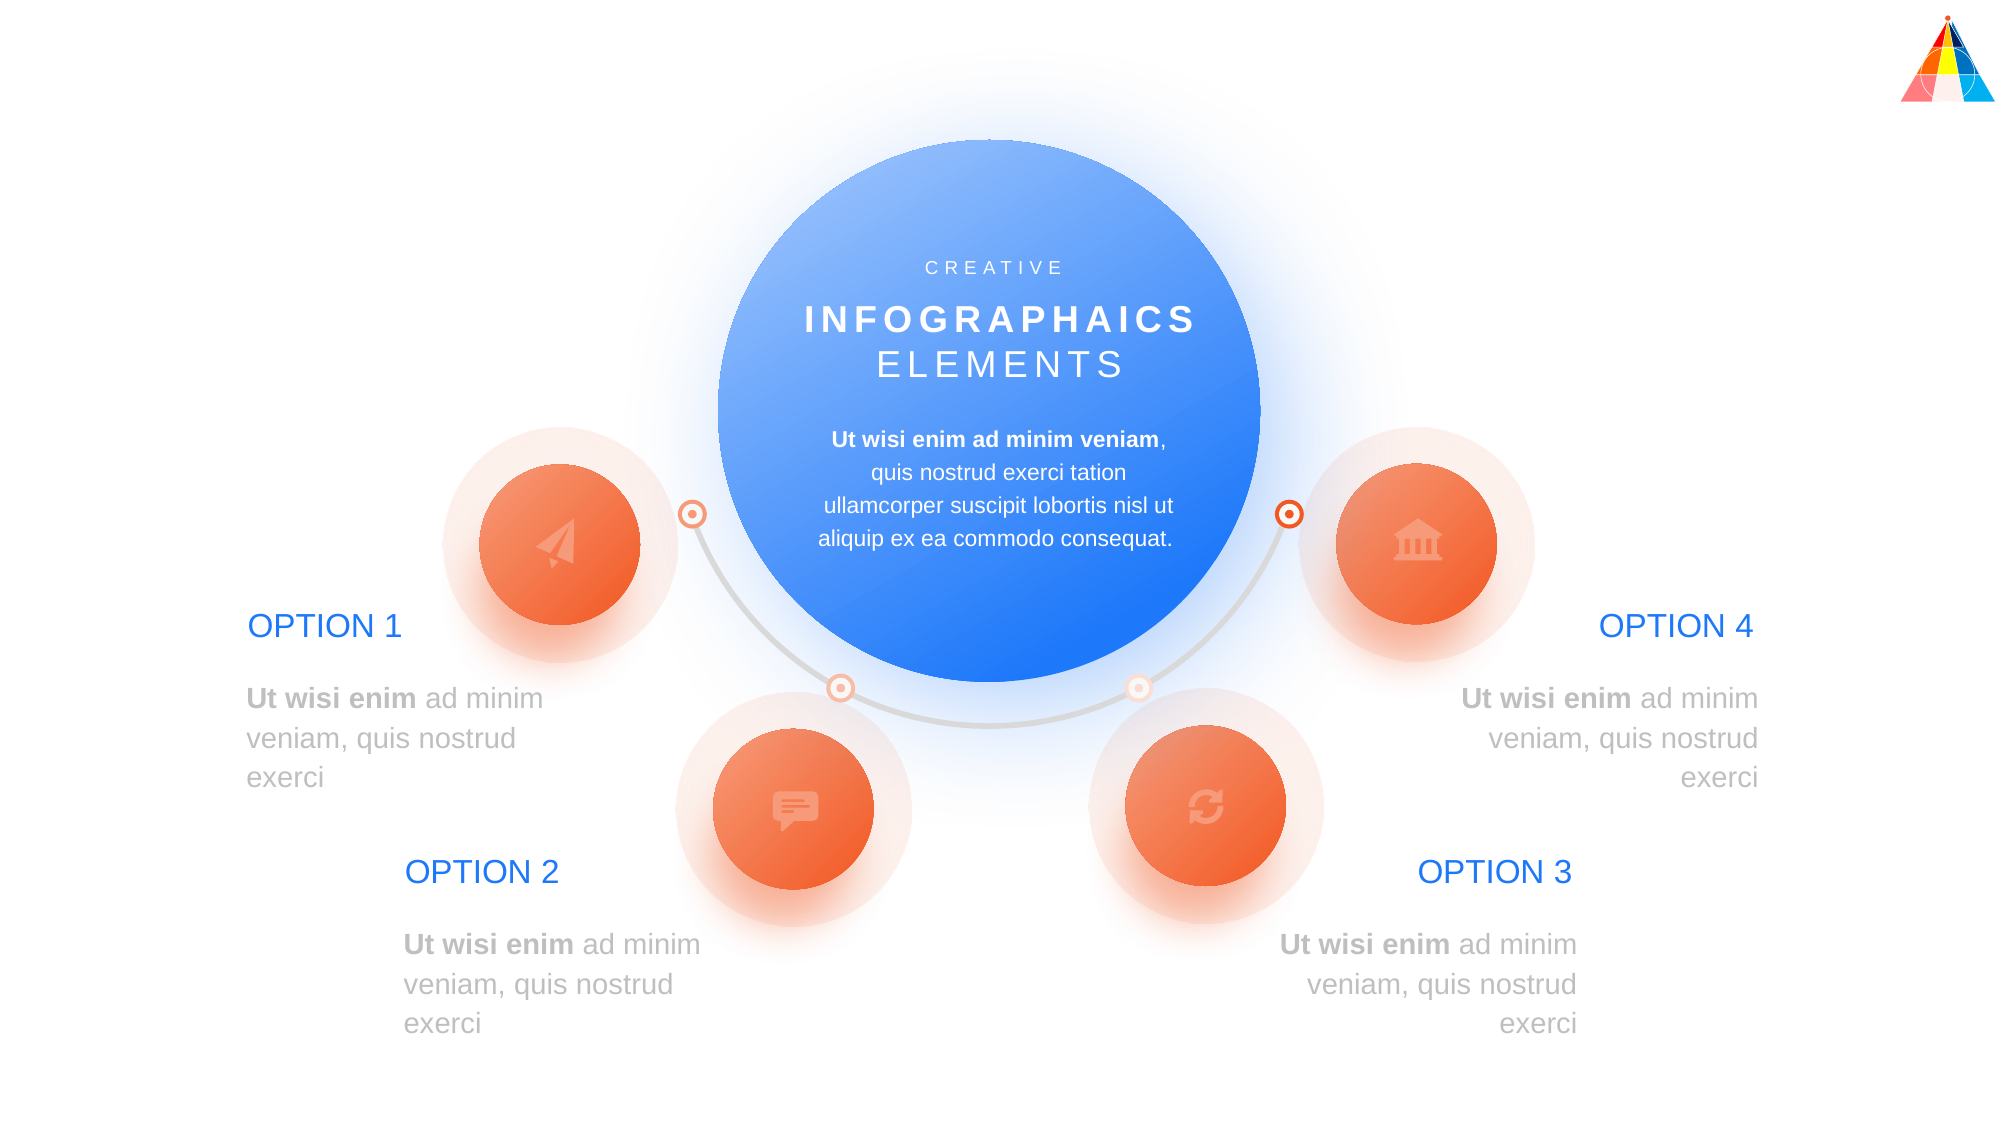

CREATIVE
INFOGRAPHAICS
ELEMENTS
Ut wisi enim ad minim veniam, quis nostrud exerci tation ullamcorper suscipit lobortis nisl ut aliquip ex ea commodo consequat.

OPTION 1
OPTION 4
Ut wisi enim ad minim veniam, quis nostrud exerci
Ut wisi enim ad minim veniam, quis nostrud exerci

OPTION 2
OPTION 3
Ut wisi enim ad minim veniam, quis nostrud exerci
Ut wisi enim ad minim veniam, quis nostrud exerci